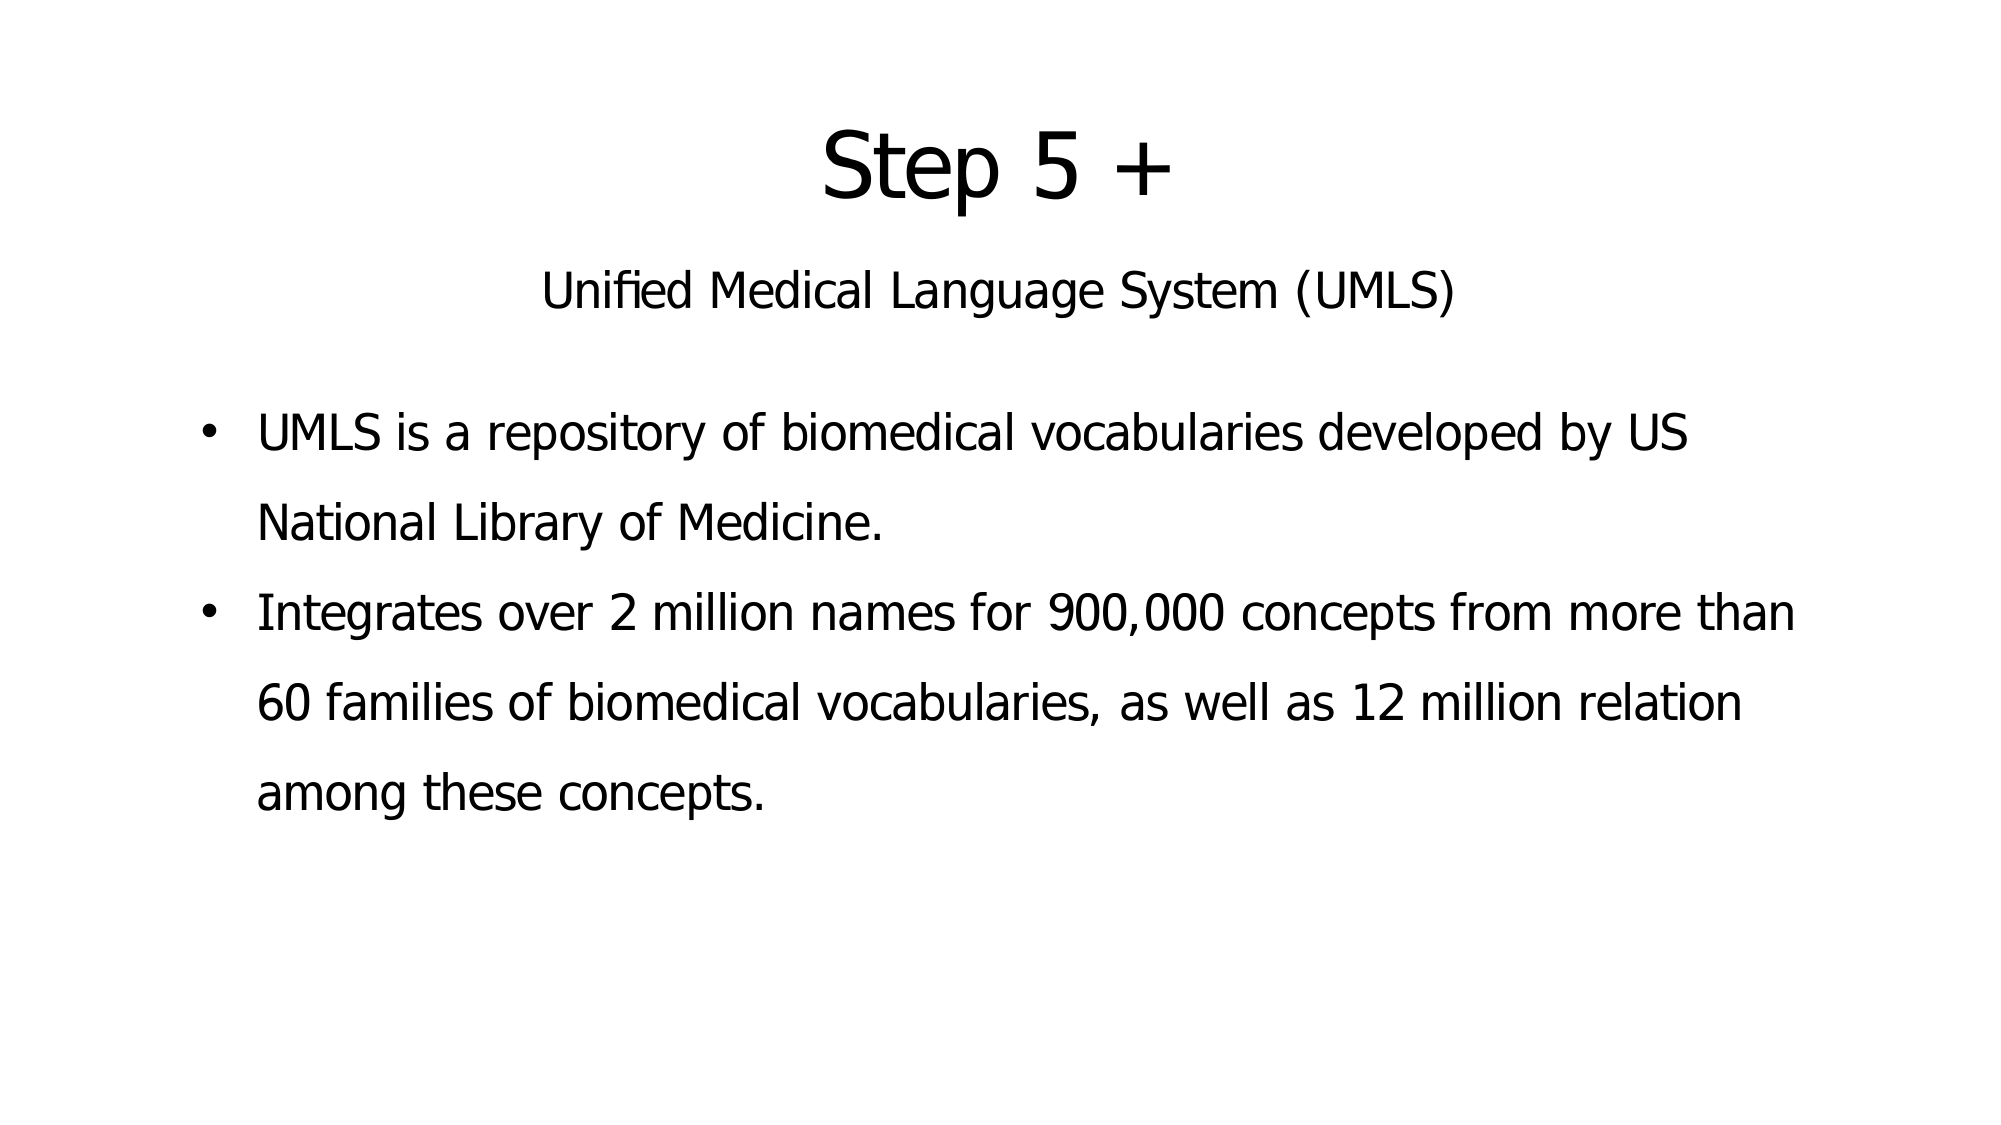

# Step 5 +
Unified Medical Language System (UMLS)
UMLS is a repository of biomedical vocabularies developed by US National Library of Medicine.
Integrates over 2 million names for 900,000 concepts from more than 60 families of biomedical vocabularies, as well as 12 million relation among these concepts.